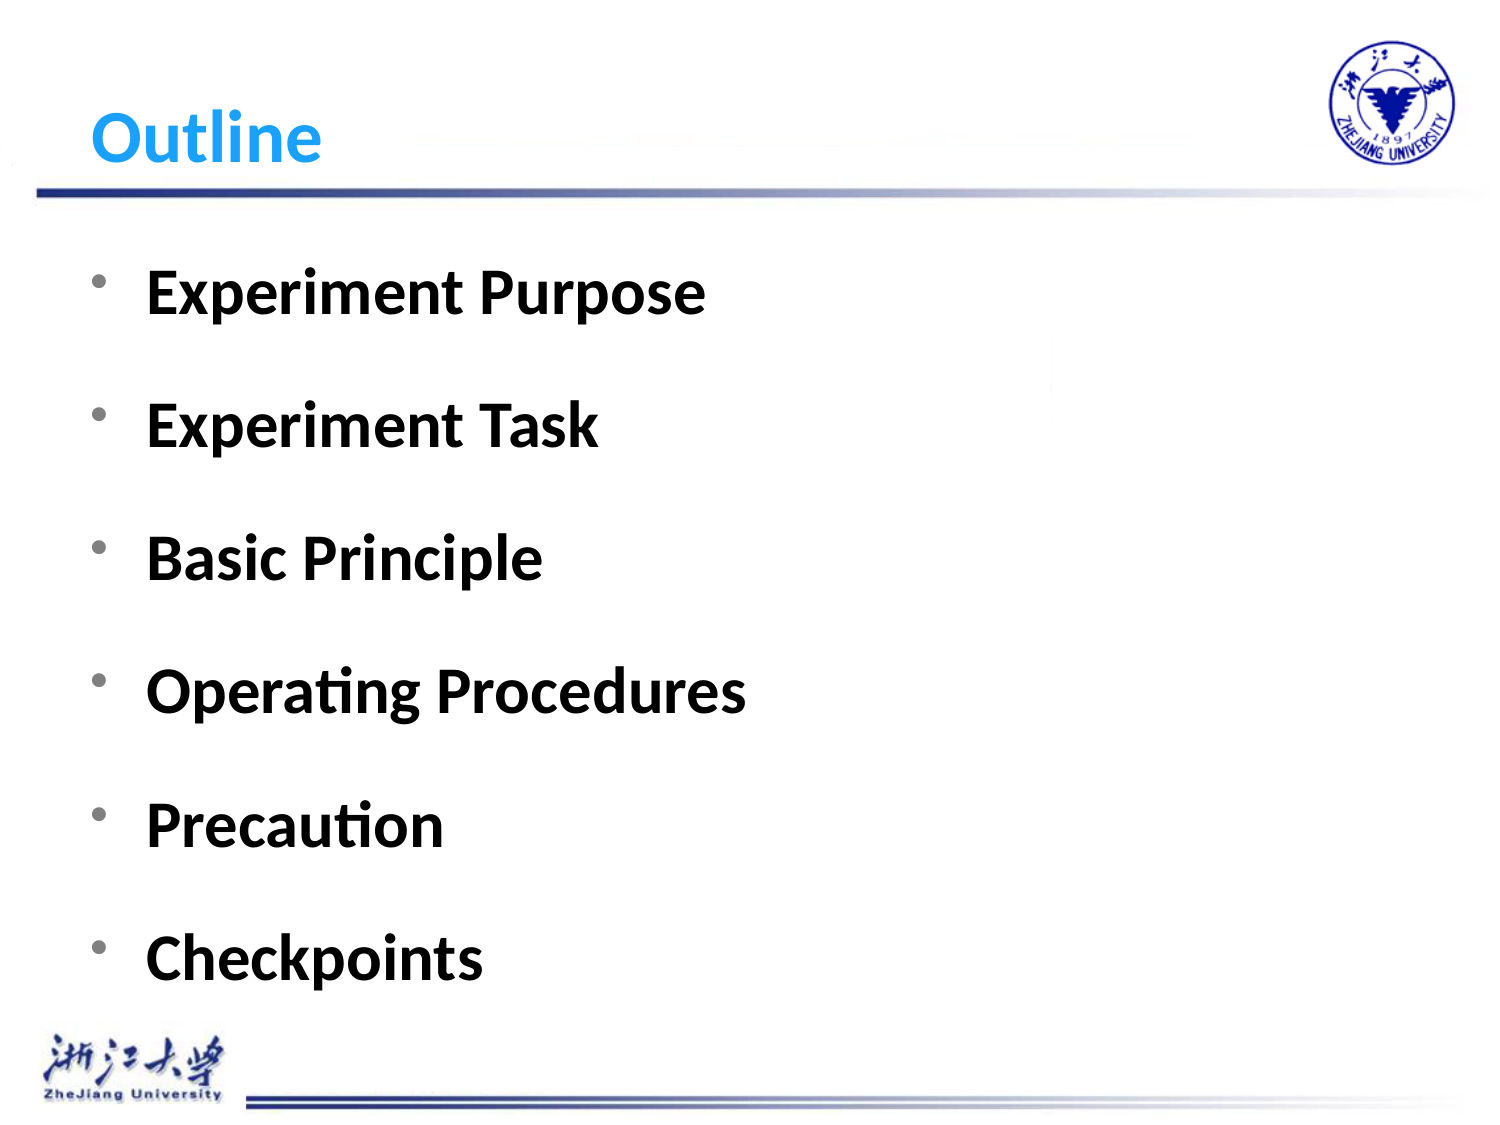

# Outline
Experiment Purpose
Experiment Task
Basic Principle
Operating Procedures
Precaution
Checkpoints